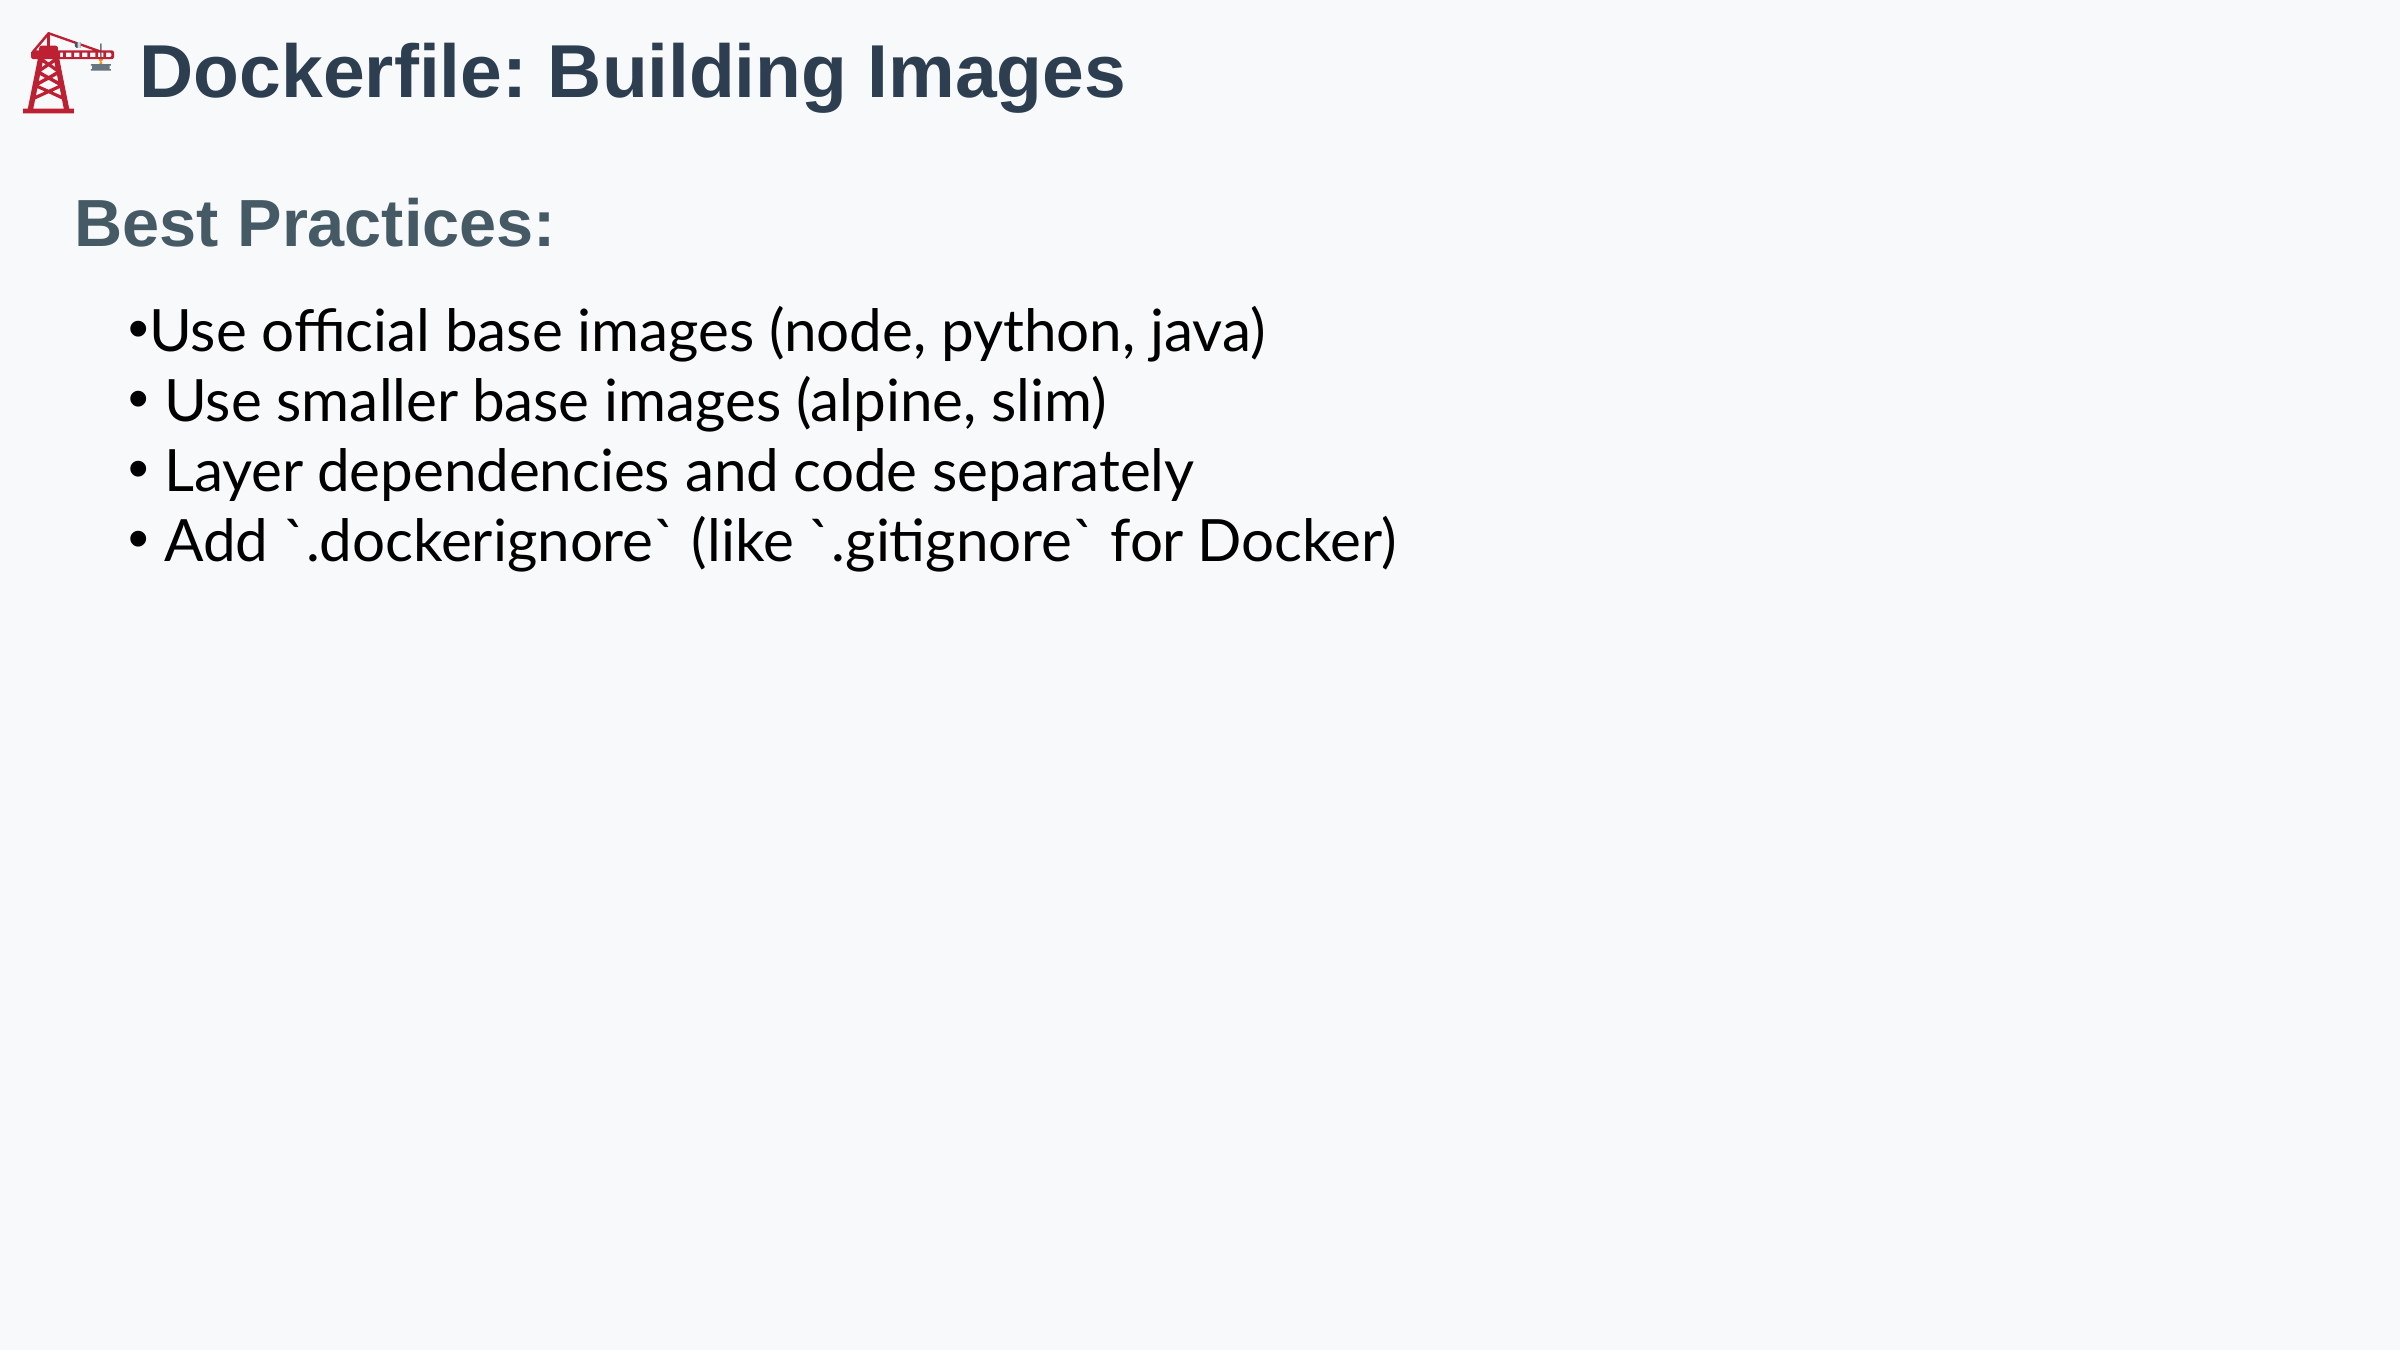

Dockerfile: Building Images

Best Practices:
Use official base images (node, python, java)
 Use smaller base images (alpine, slim)
 Layer dependencies and code separately
 Add `.dockerignore` (like `.gitignore` for Docker)